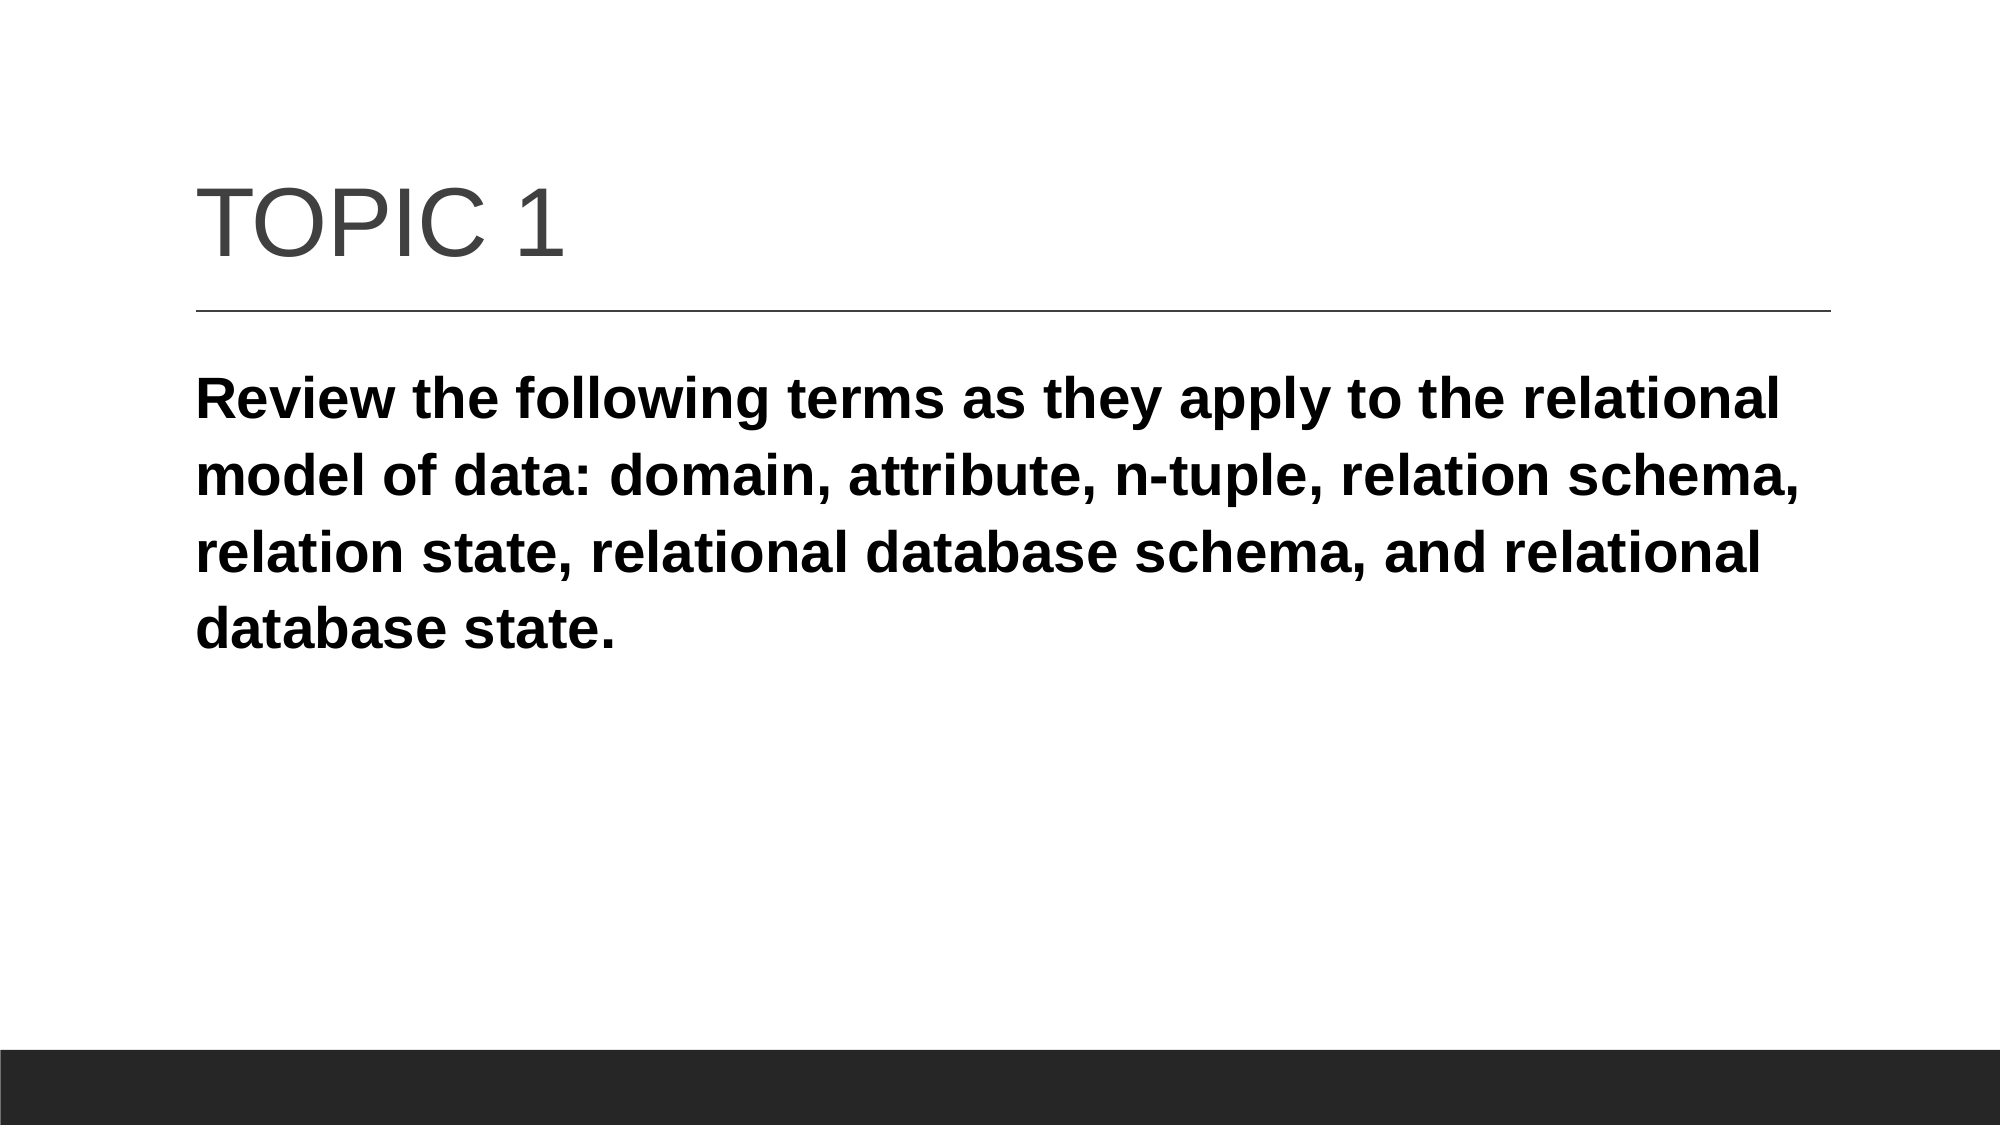

# TOPIC 1
Review the following terms as they apply to the relational model of data: domain, attribute, n-tuple, relation schema, relation state, relational database schema, and relational database state.